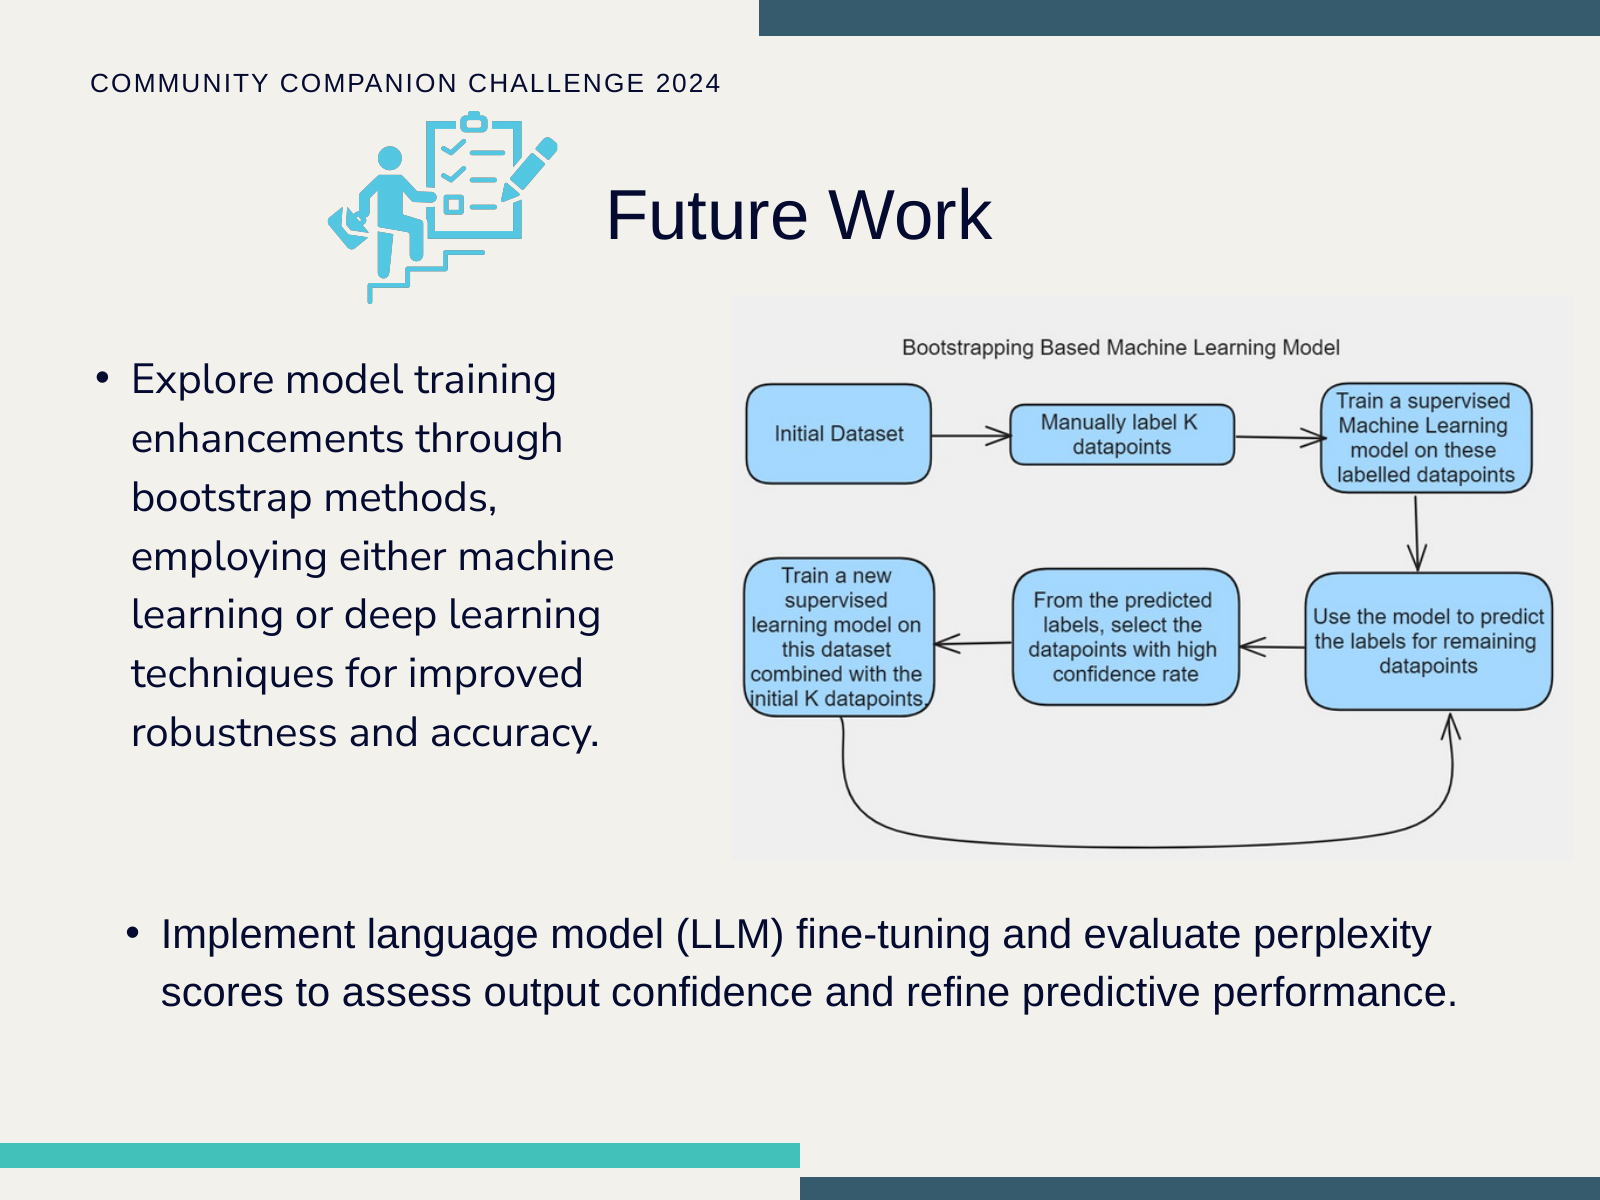

COMMUNITY COMPANION CHALLENGE 2024

Future Work

Explore model training enhancements through bootstrap methods, employing either machine learning or deep learning techniques for improved robustness and accuracy.
Implement language model (LLM) fine-tuning and evaluate perplexity scores to assess output confidence and refine predictive performance.